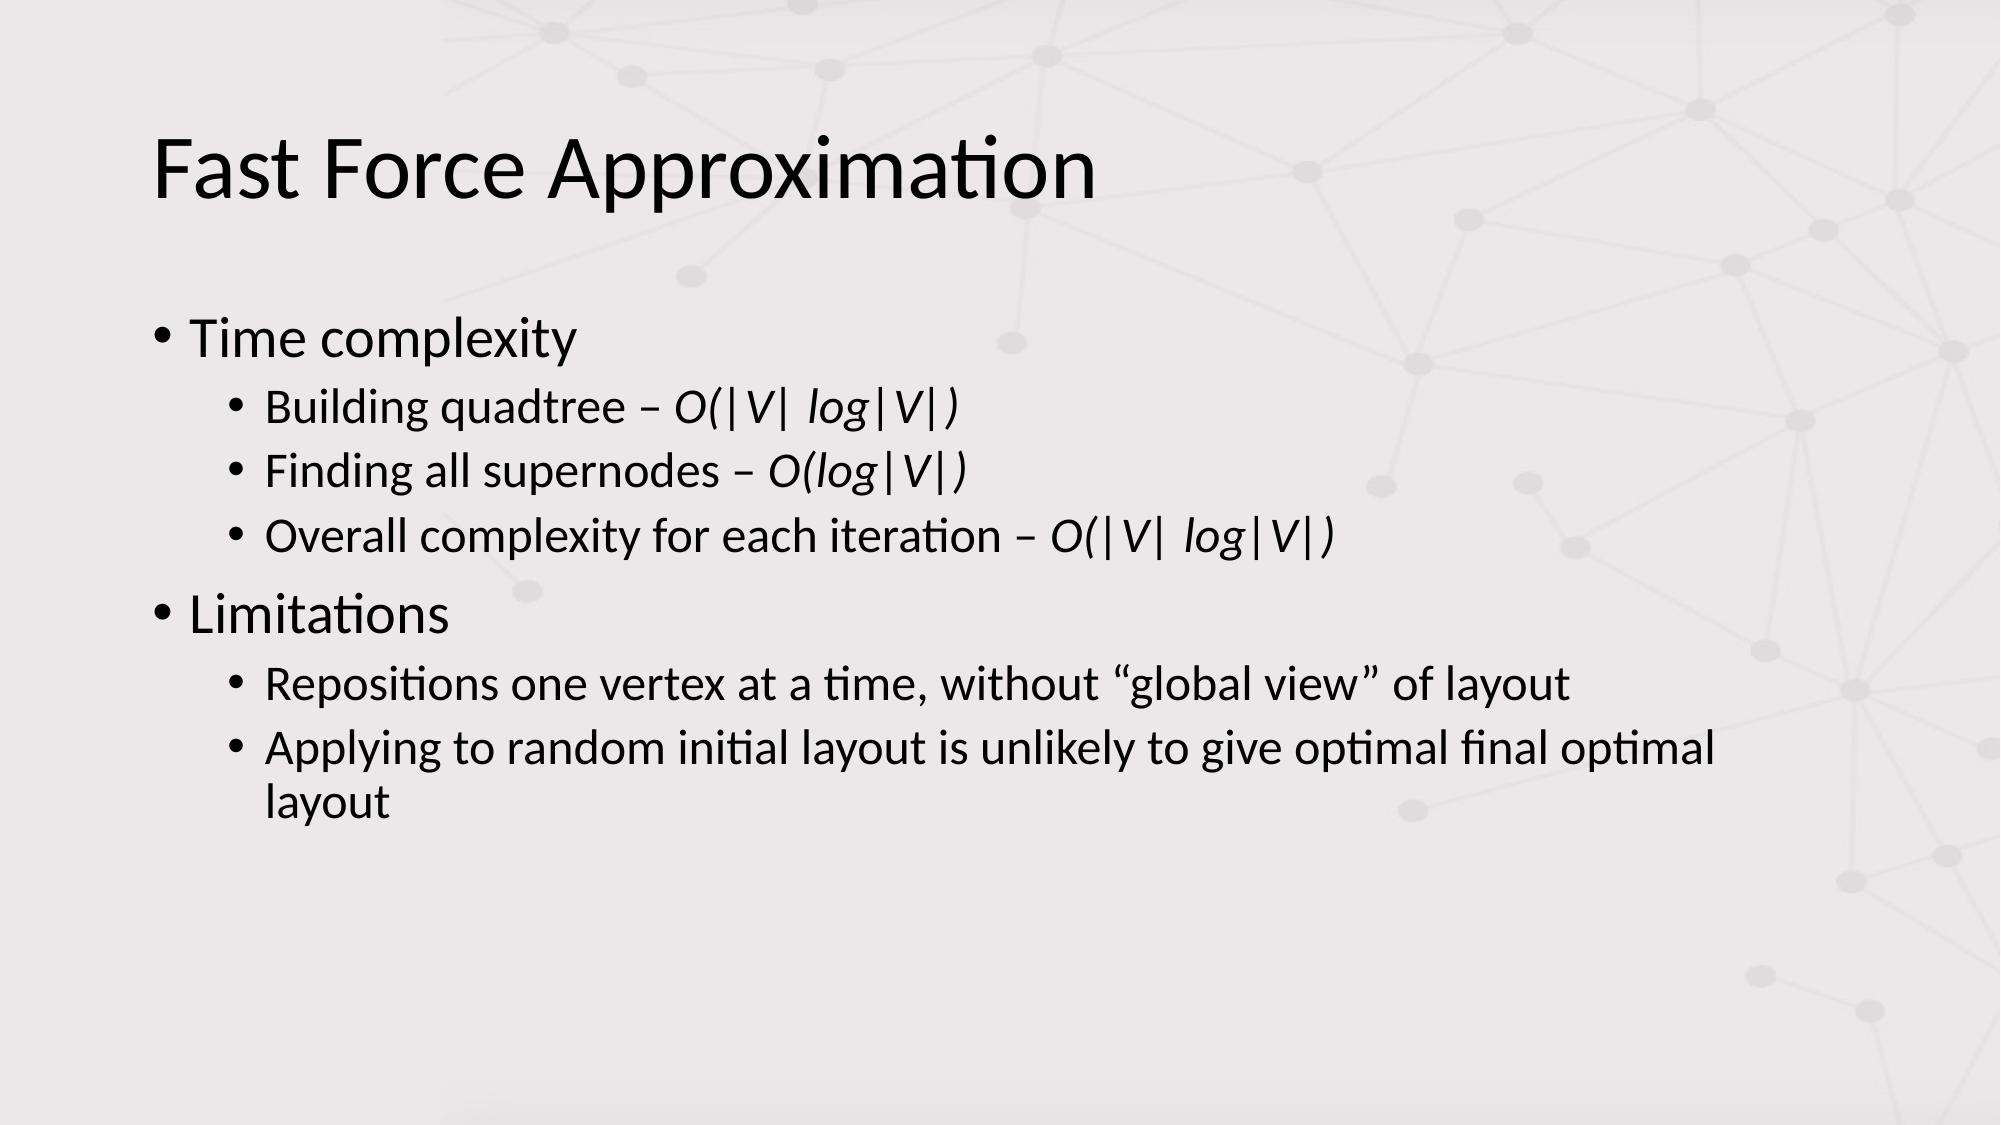

# Fast Force Approximation
Time complexity
Building quadtree – O(|V| log|V|)
Finding all supernodes – O(log|V|)
Overall complexity for each iteration – O(|V| log|V|)
Limitations
Repositions one vertex at a time, without “global view” of layout
Applying to random initial layout is unlikely to give optimal final optimal layout